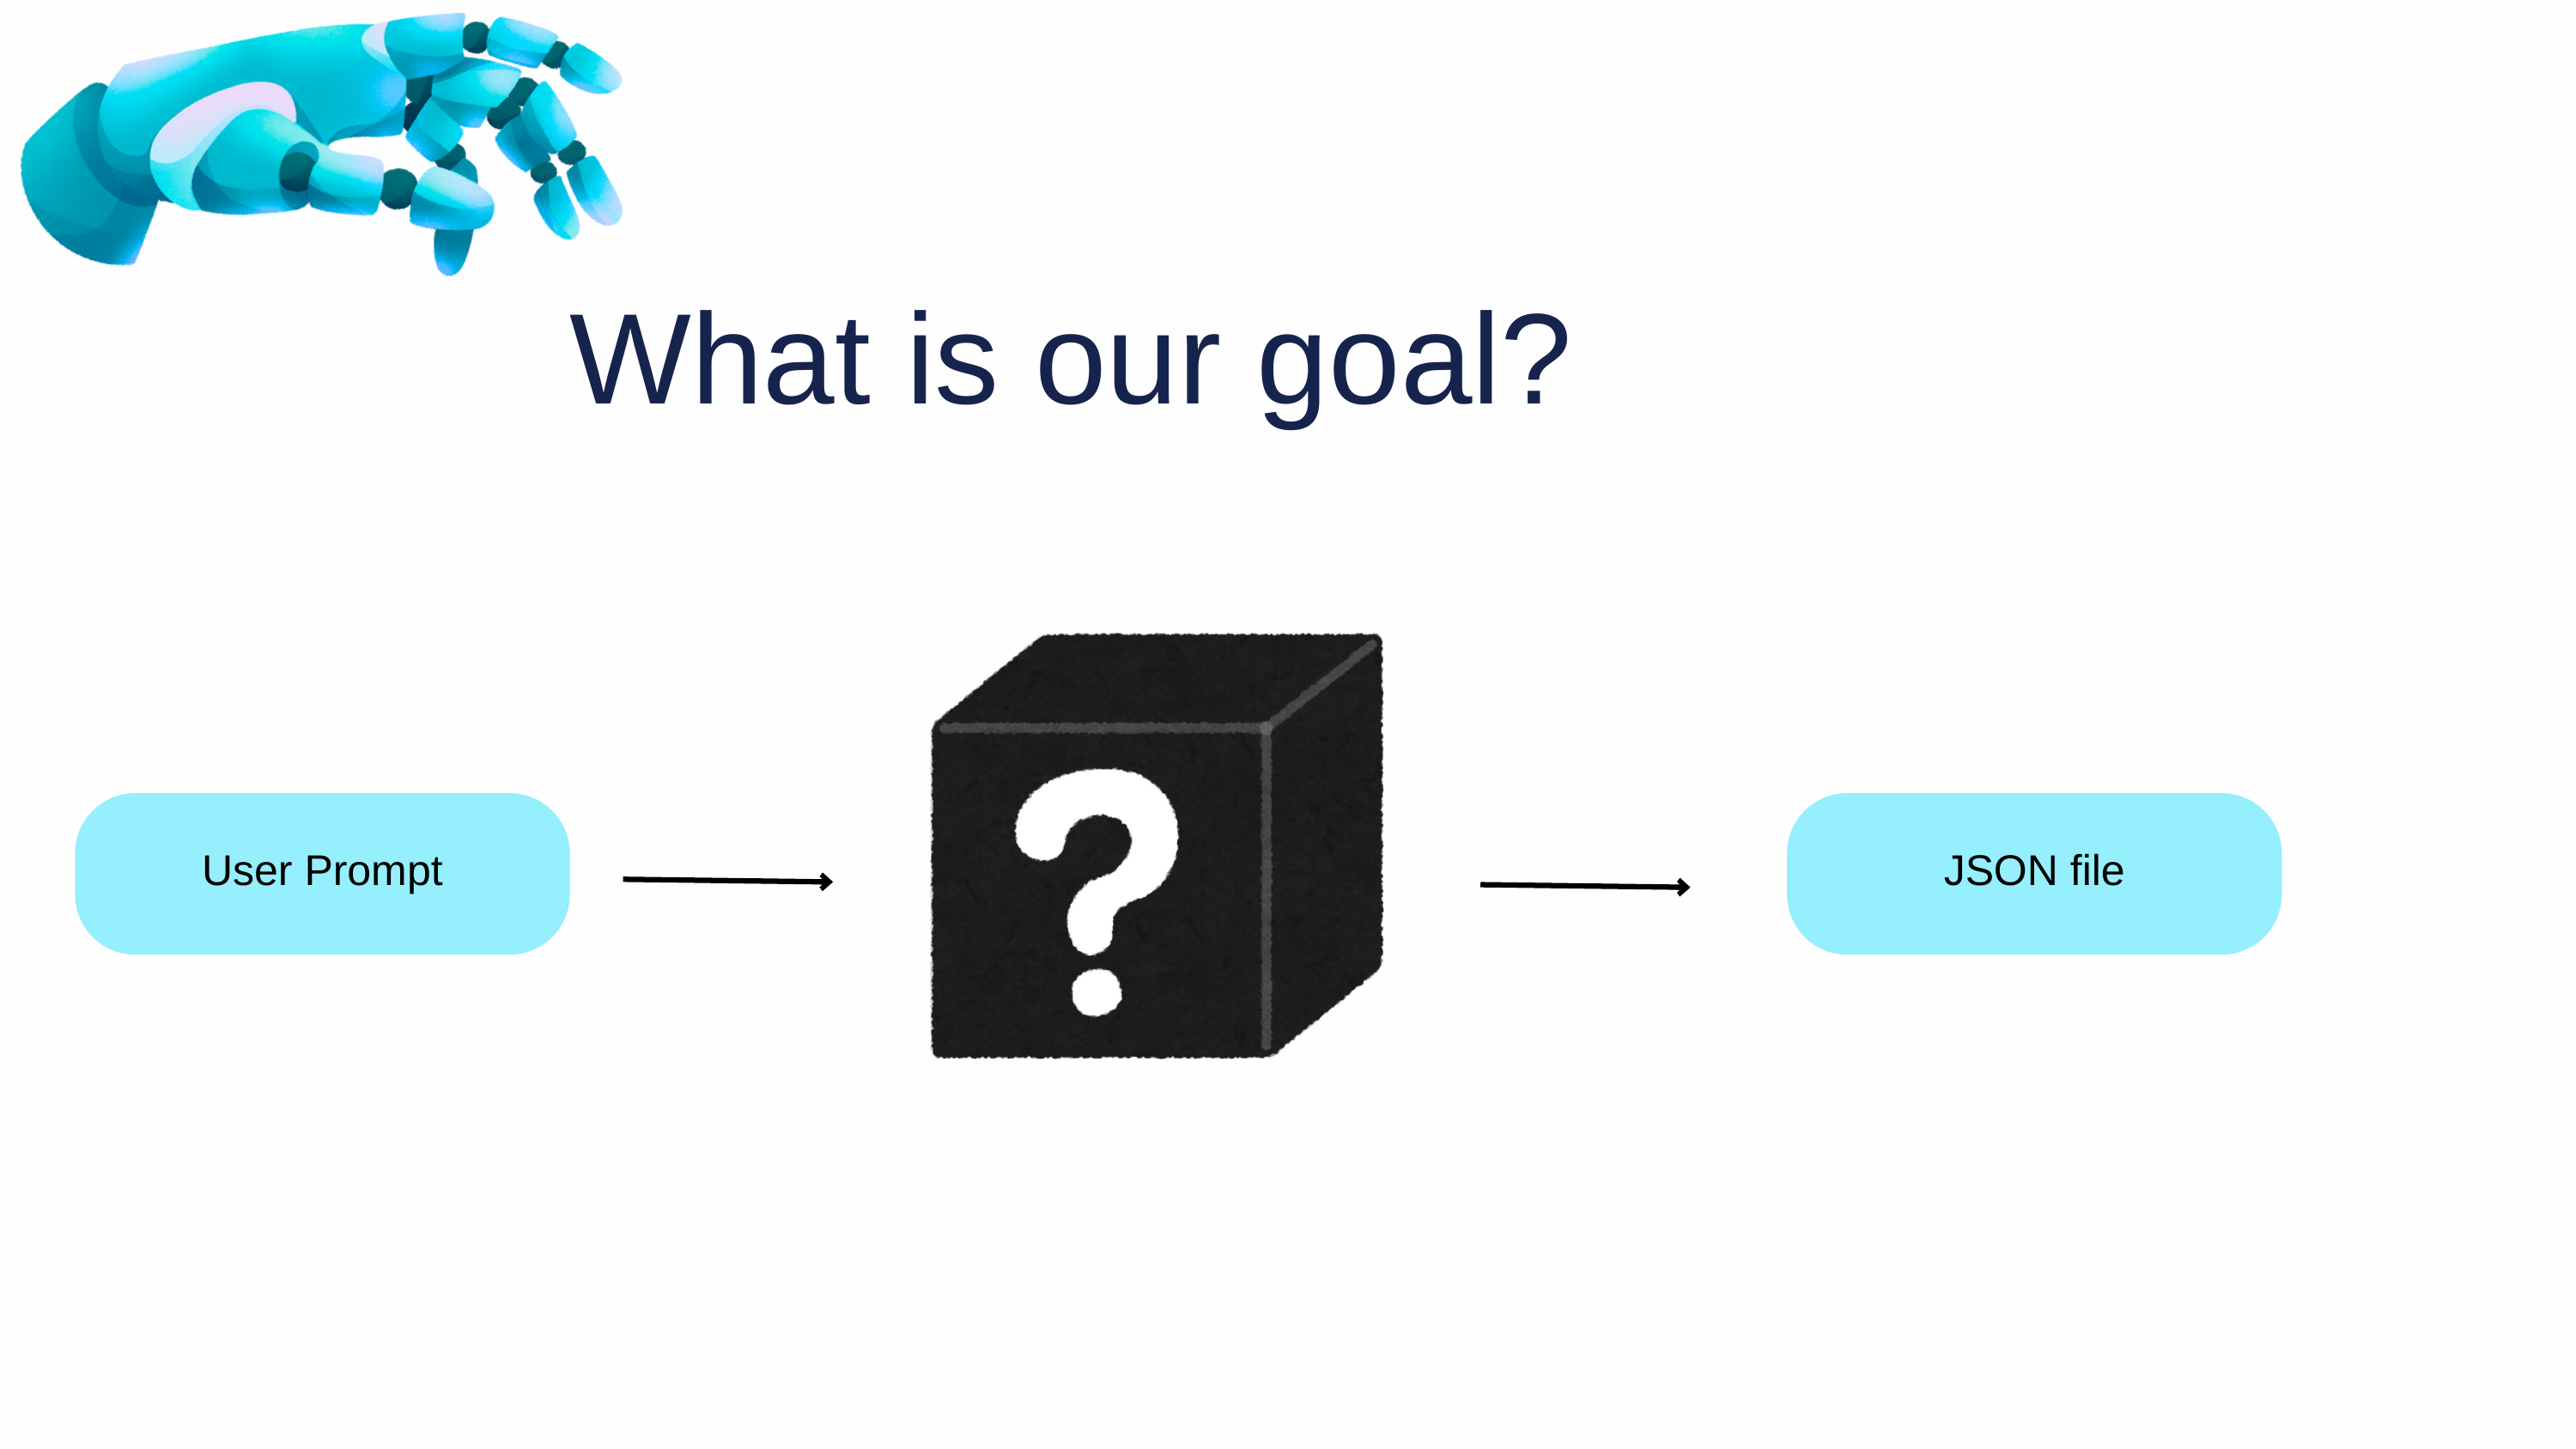

What is our goal?

User Prompt

JSON file